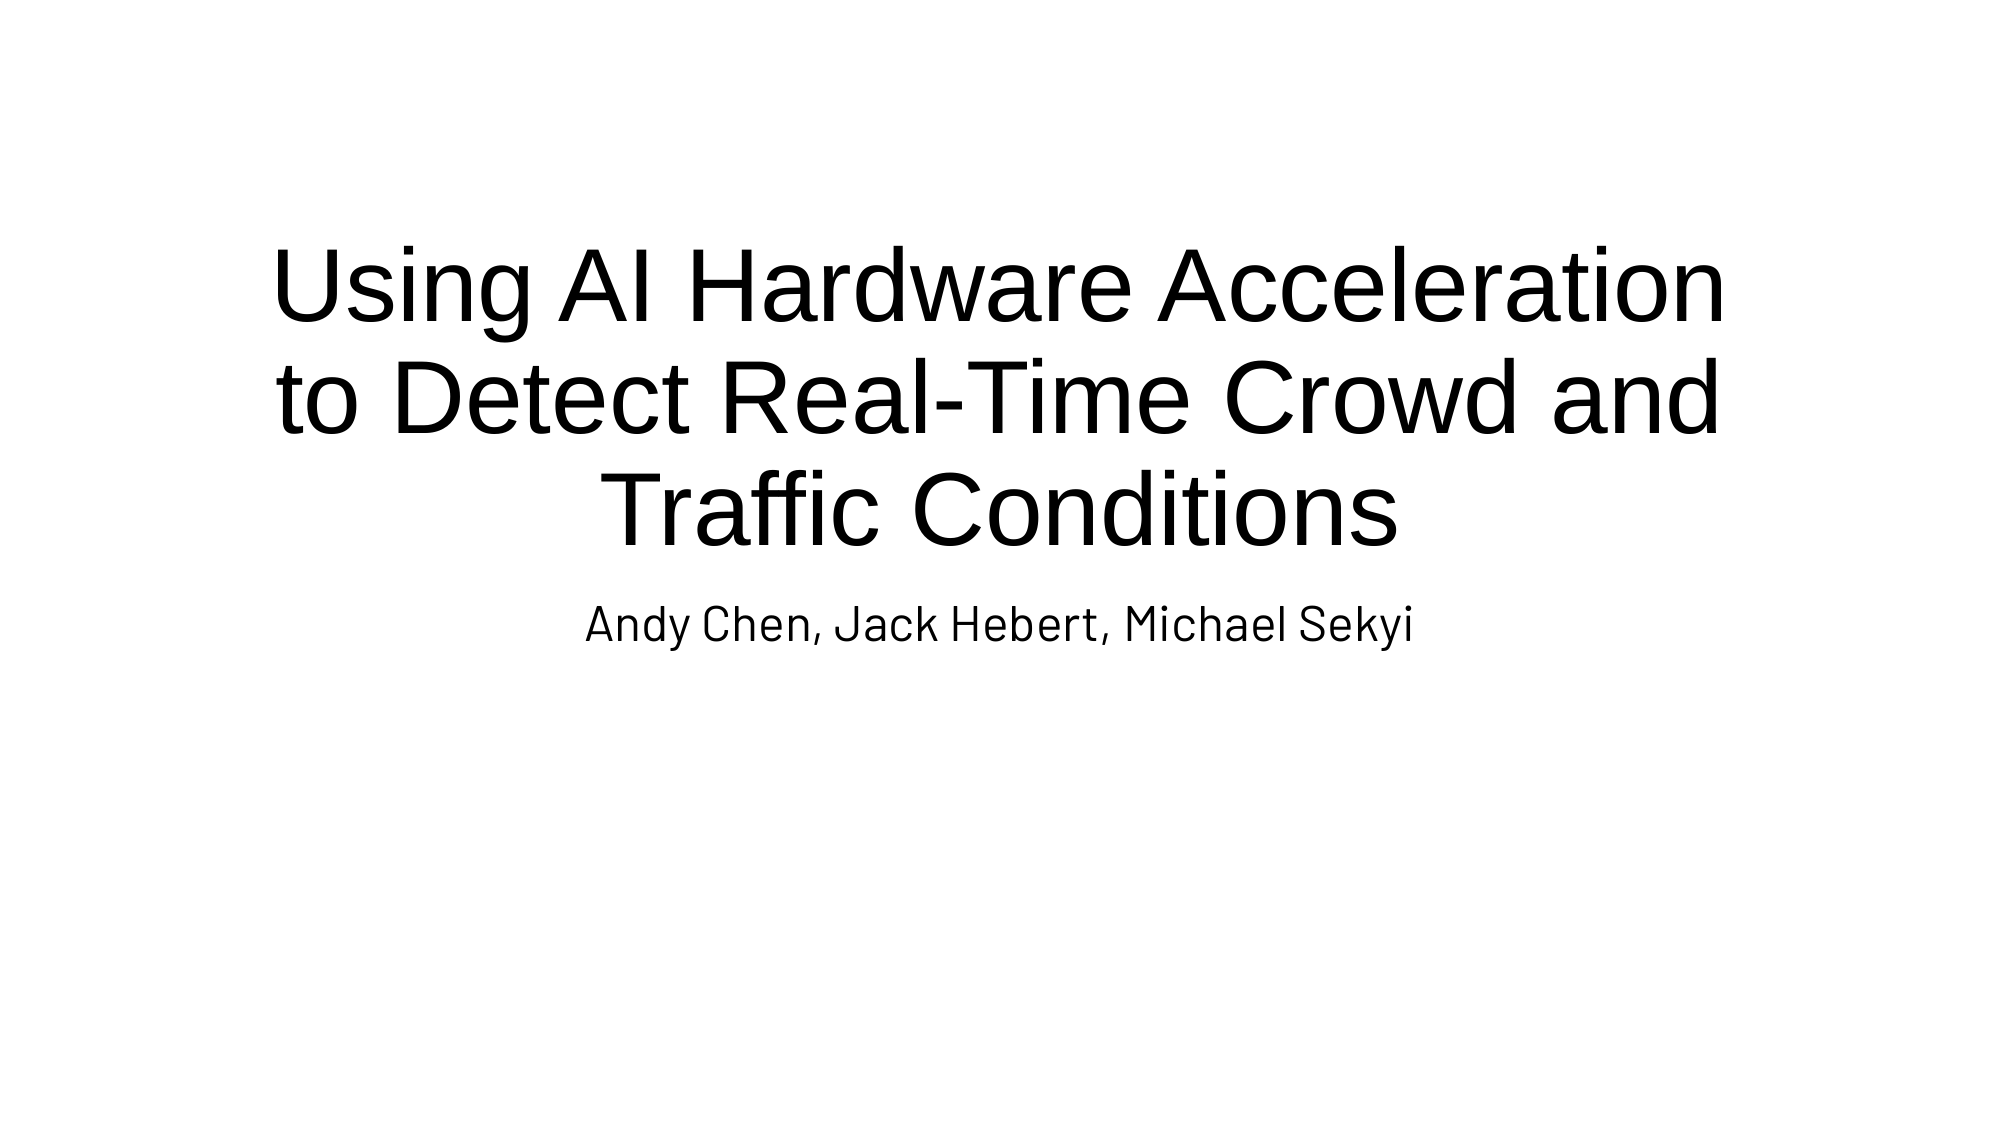

# Using AI Hardware Acceleration to Detect Real-Time Crowd and Traffic Conditions
Andy Chen, Jack Hebert, Michael Sekyi